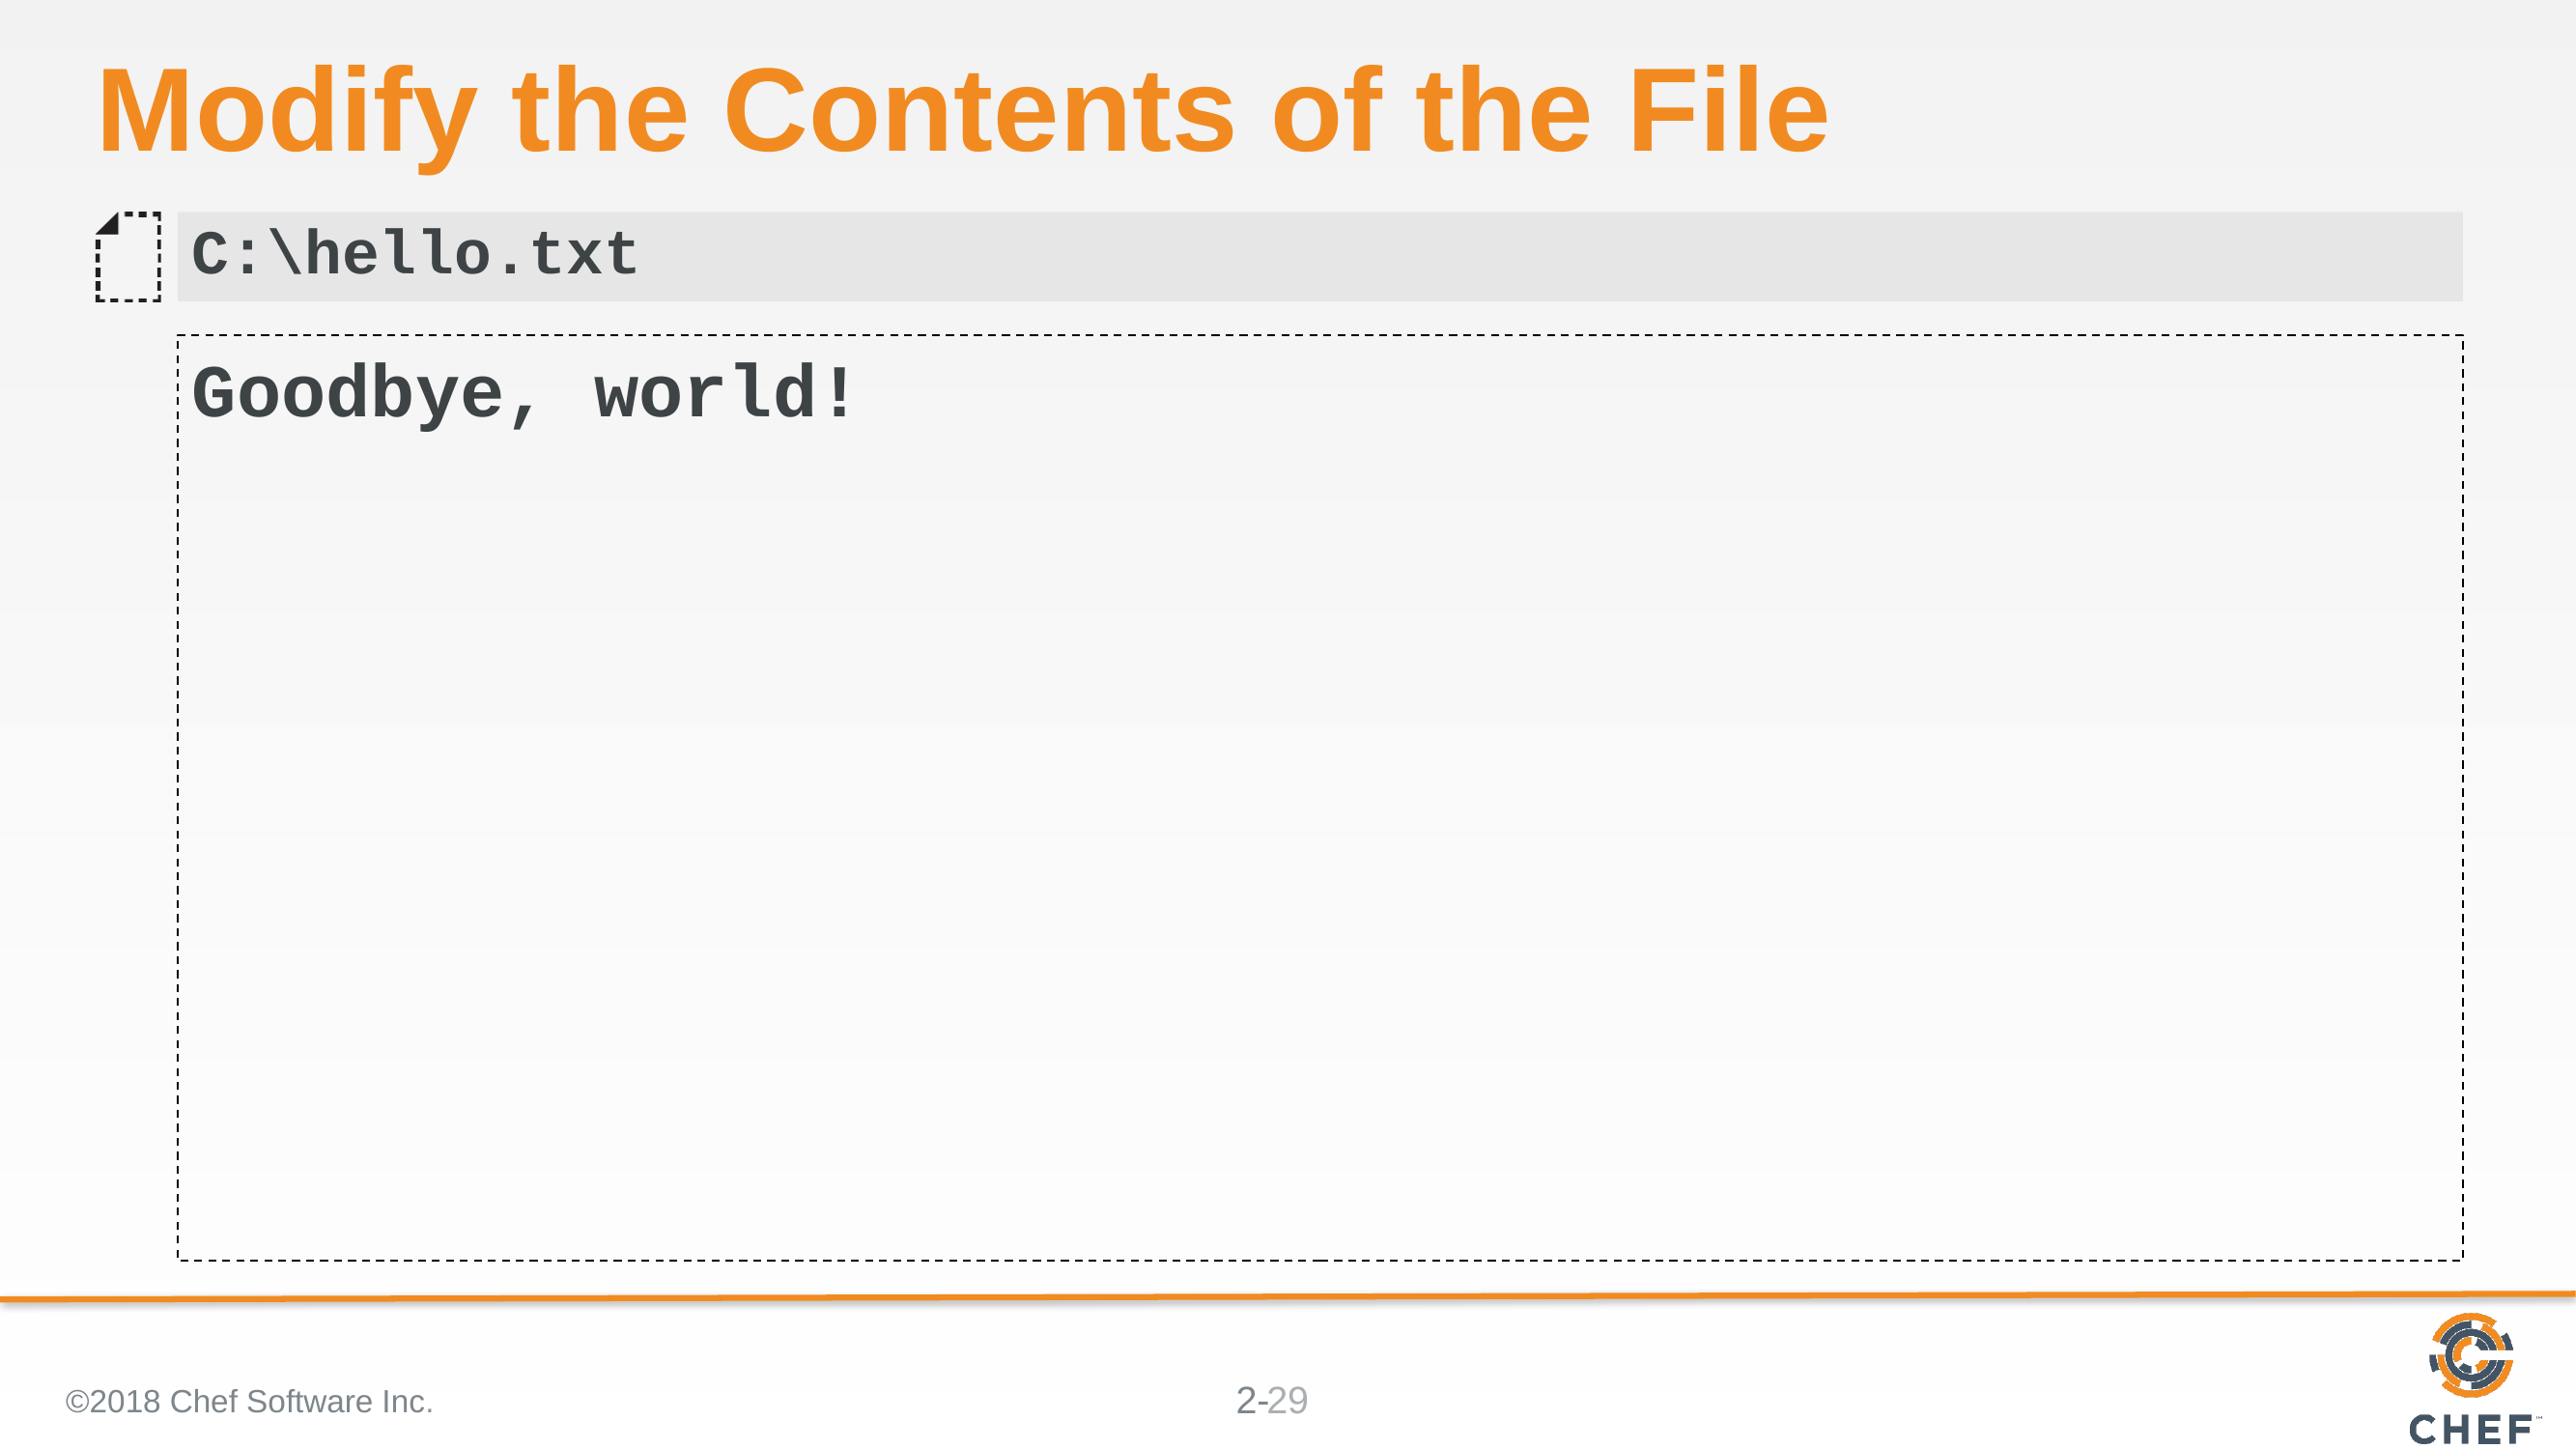

# Modify the Contents of the File
C:\hello.txt

Goodbye, world!
©2018 Chef Software Inc.
29